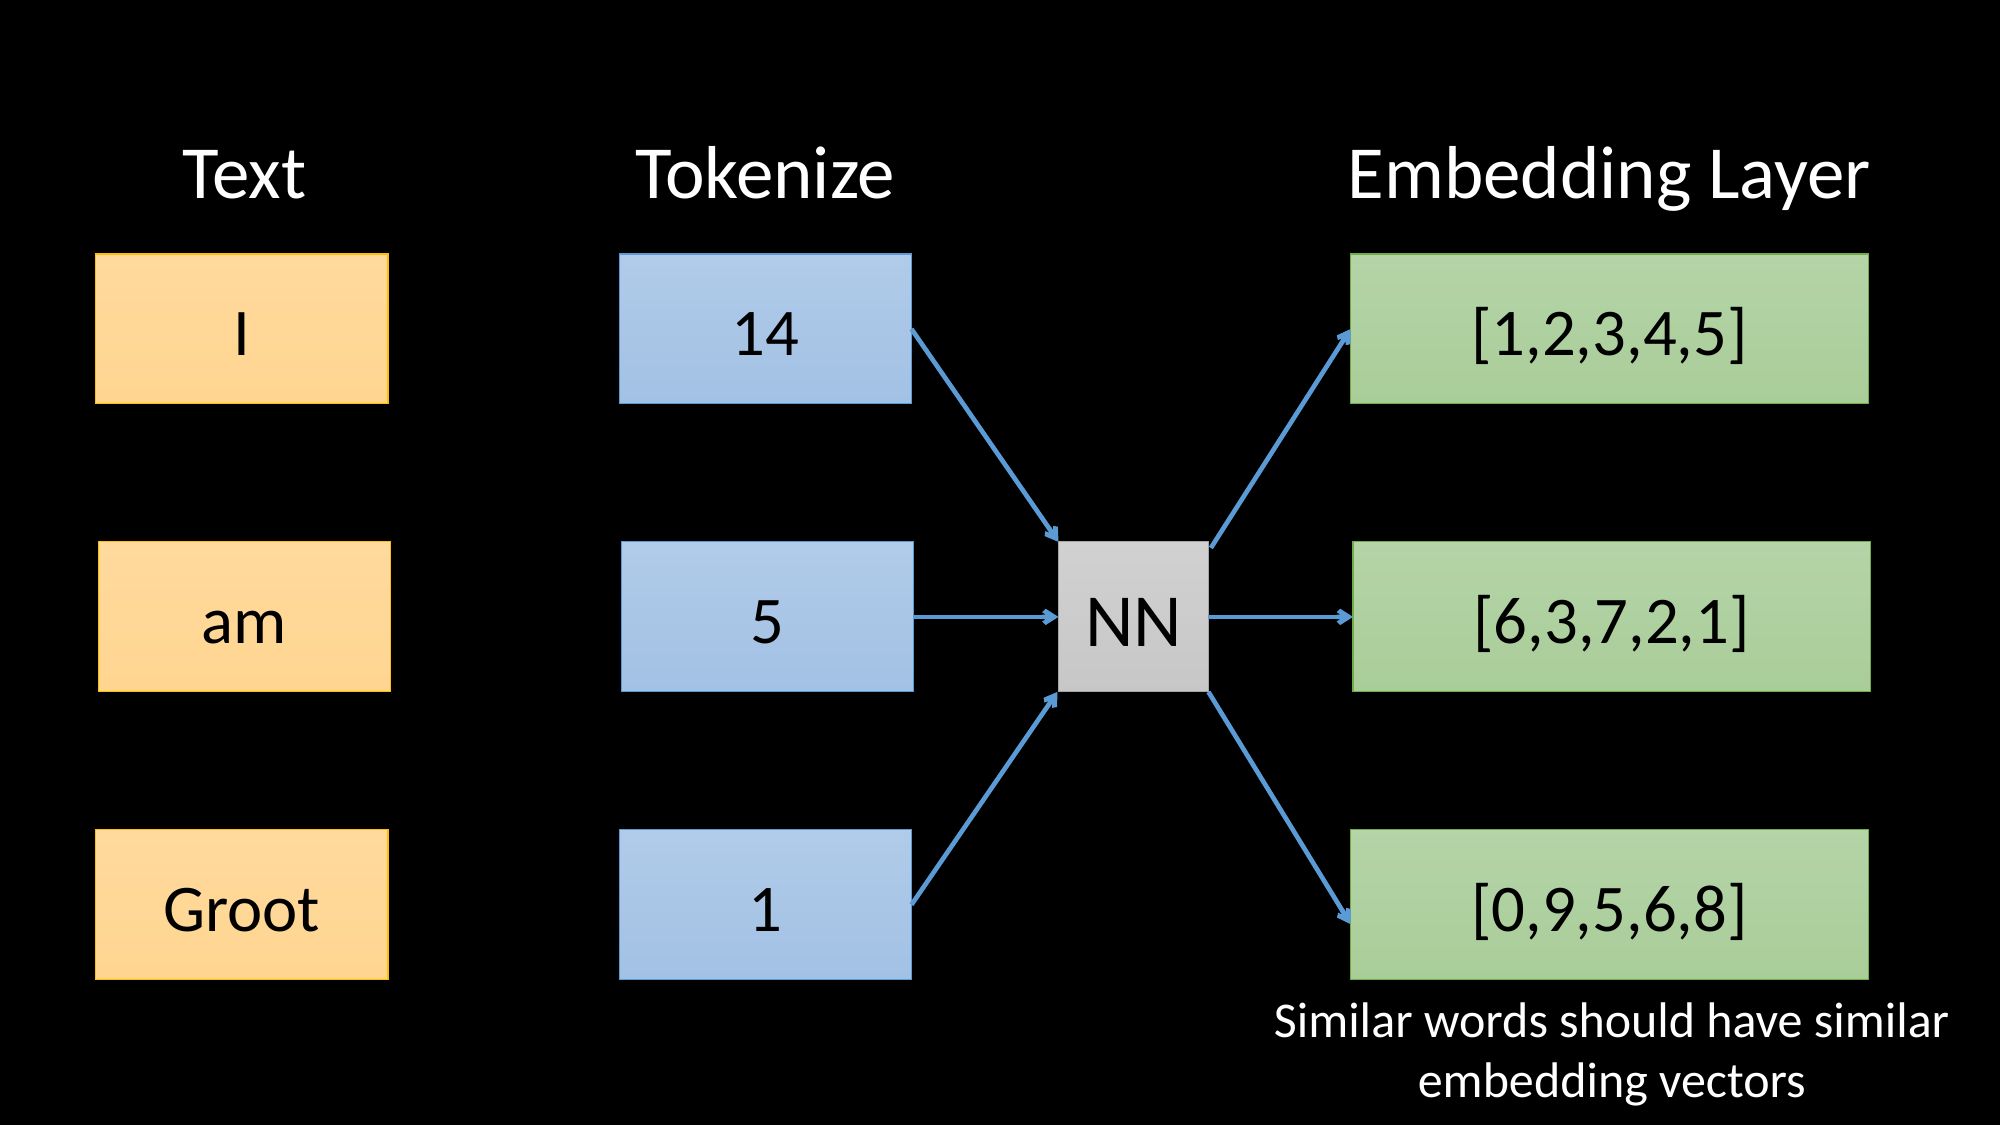

Embedding Layer
Tokenize
Text
I
14
[1,2,3,4,5]
am
5
NN
[6,3,7,2,1]
Groot
1
[0,9,5,6,8]
Similar words should have similar embedding vectors